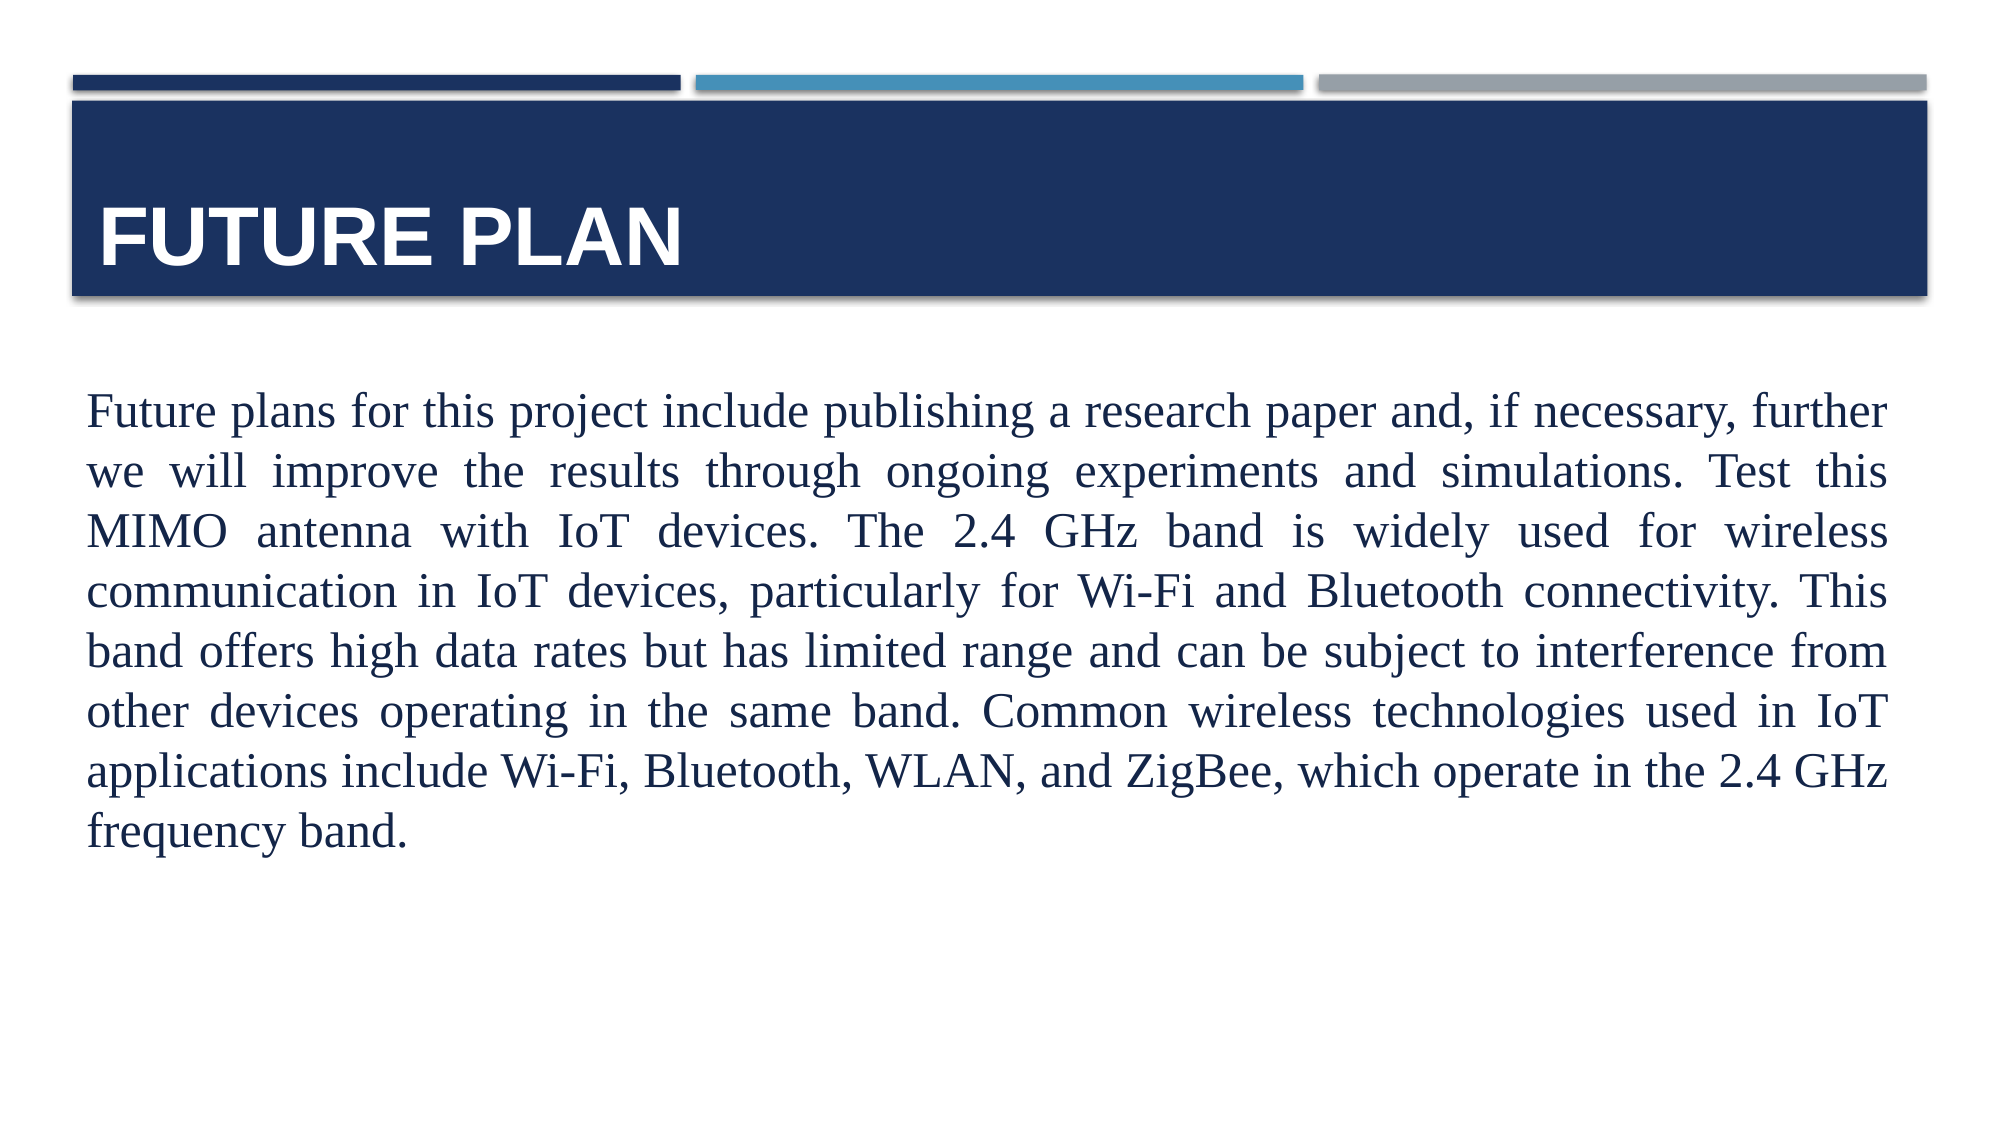

Future Plan
Future plans for this project include publishing a research paper and, if necessary, further we will improve the results through ongoing experiments and simulations. Test this MIMO antenna with IoT devices. The 2.4 GHz band is widely used for wireless communication in IoT devices, particularly for Wi-Fi and Bluetooth connectivity. This band offers high data rates but has limited range and can be subject to interference from other devices operating in the same band. Common wireless technologies used in IoT applications include Wi-Fi, Bluetooth, WLAN, and ZigBee, which operate in the 2.4 GHz frequency band.